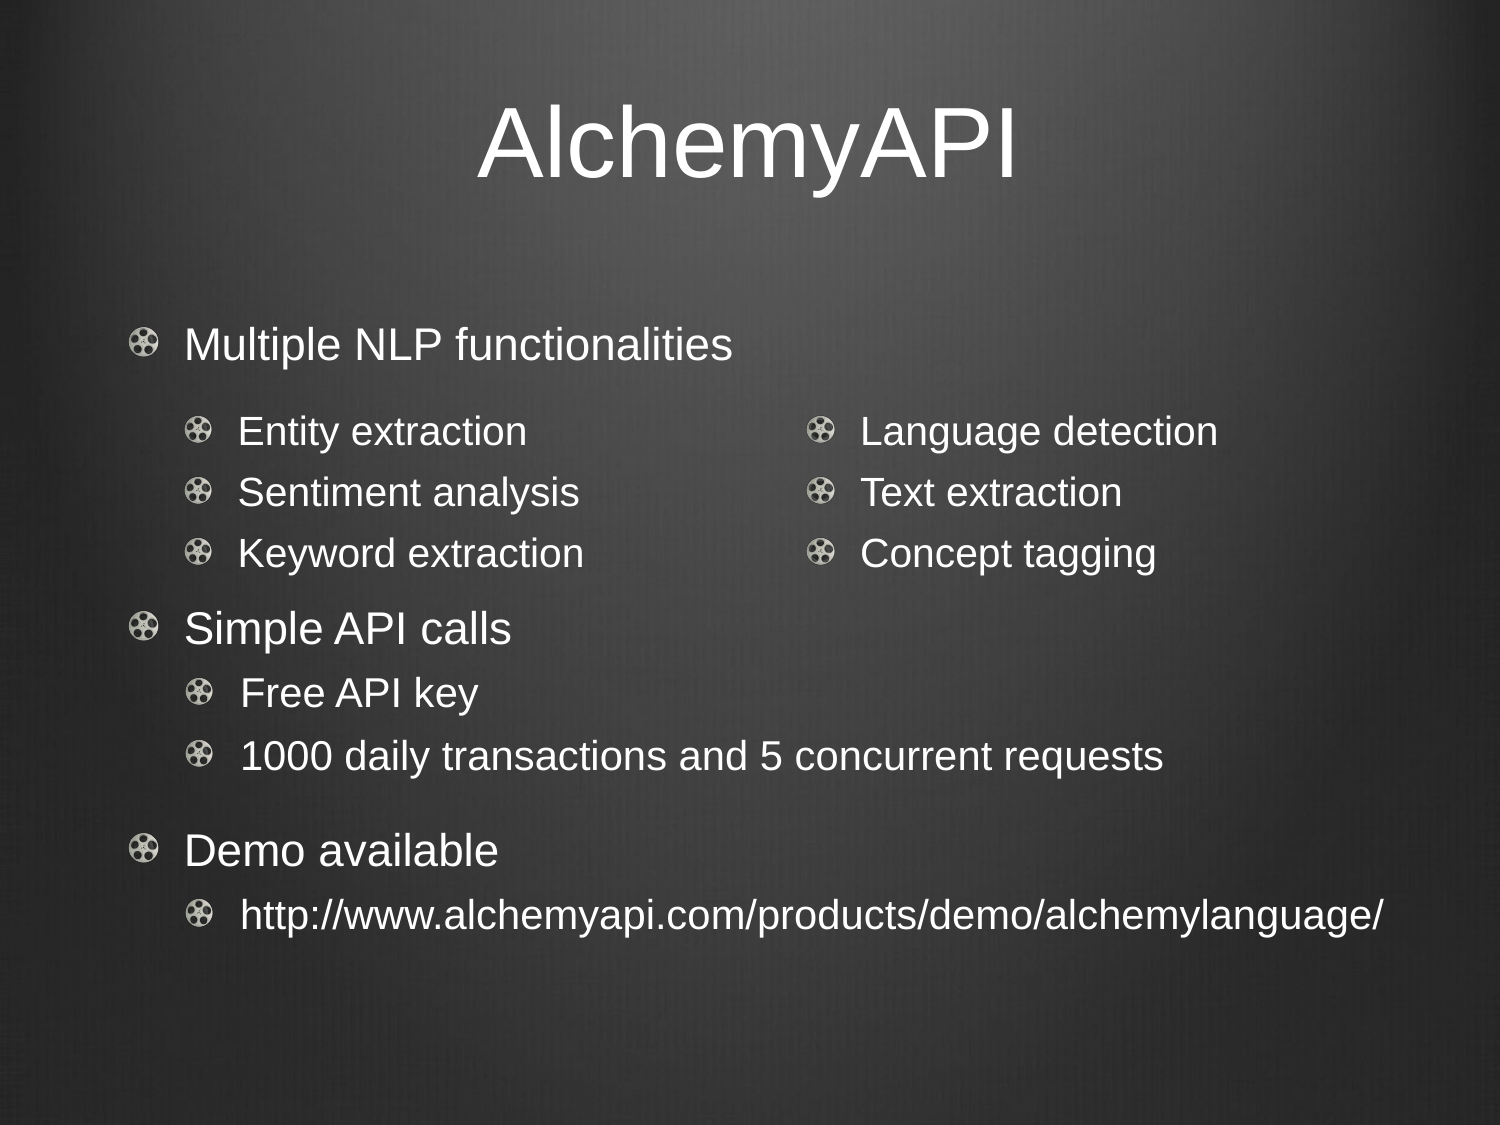

# AlchemyAPI
Multiple NLP functionalities

Simple API calls
Free API key
1000 daily transactions and 5 concurrent requests
Demo available
http://www.alchemyapi.com/products/demo/alchemylanguage/
Entity extraction
Sentiment analysis
Keyword extraction
Language detection
Text extraction
Concept tagging